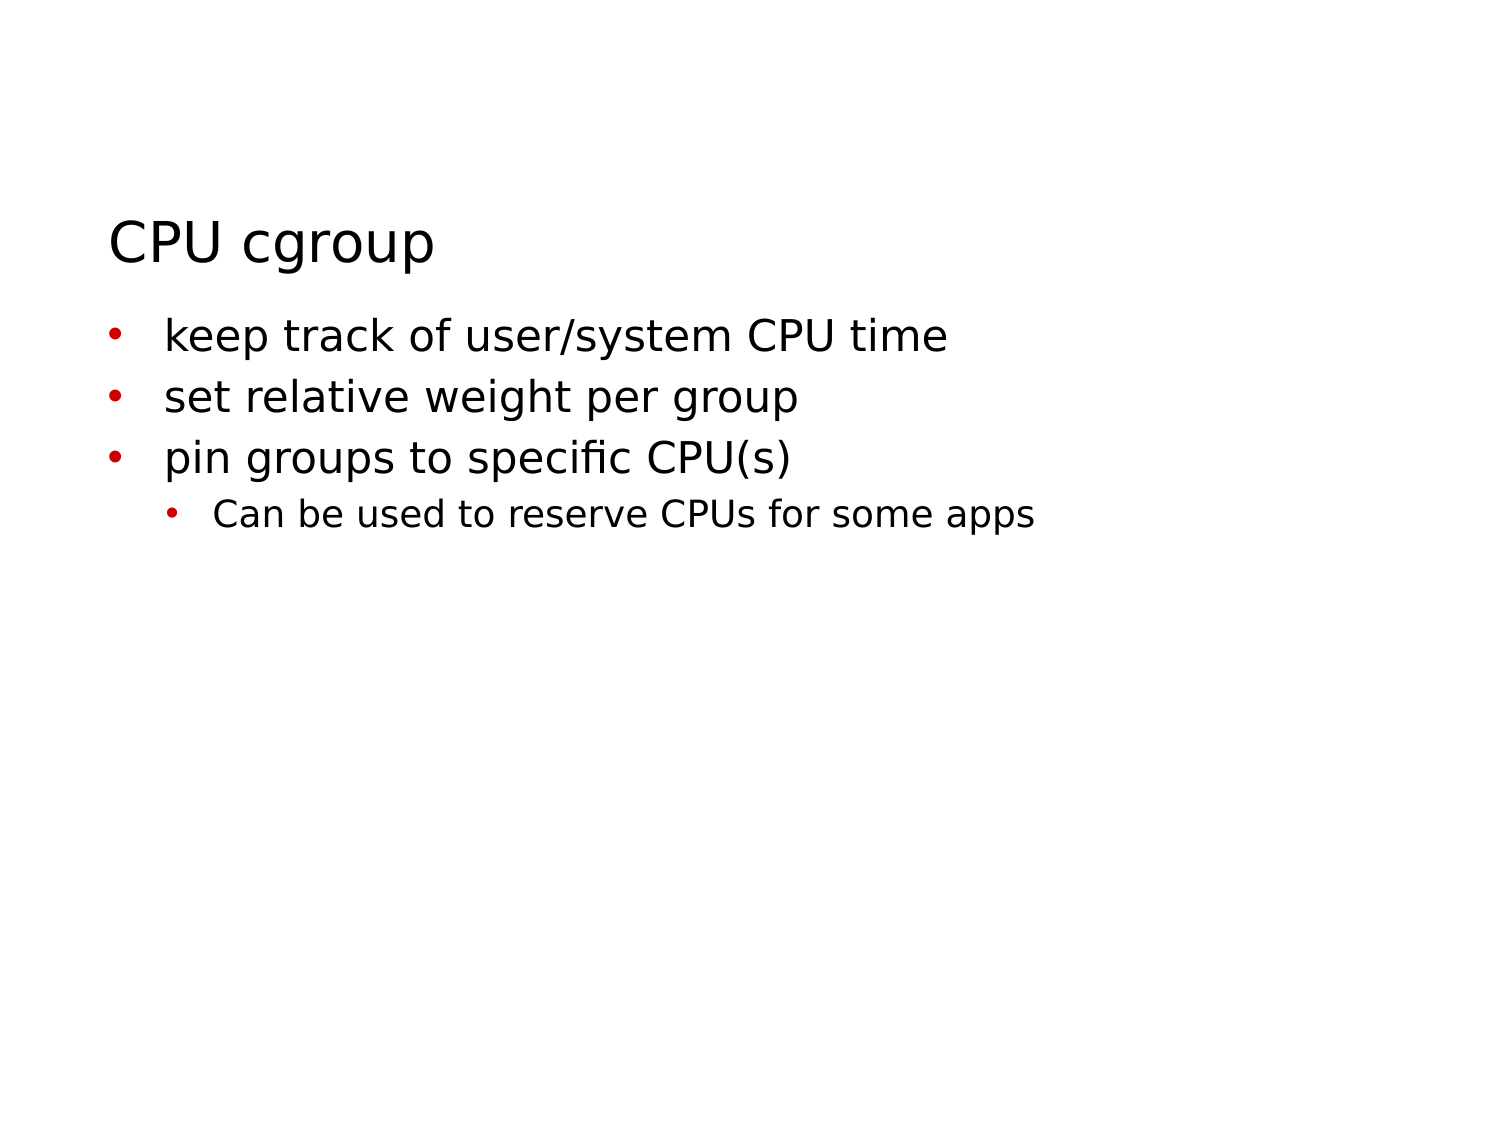

CPU cgroup
keep track of user/system CPU time
set relative weight per group
pin groups to specific CPU(s)
Can be used to reserve CPUs for some apps